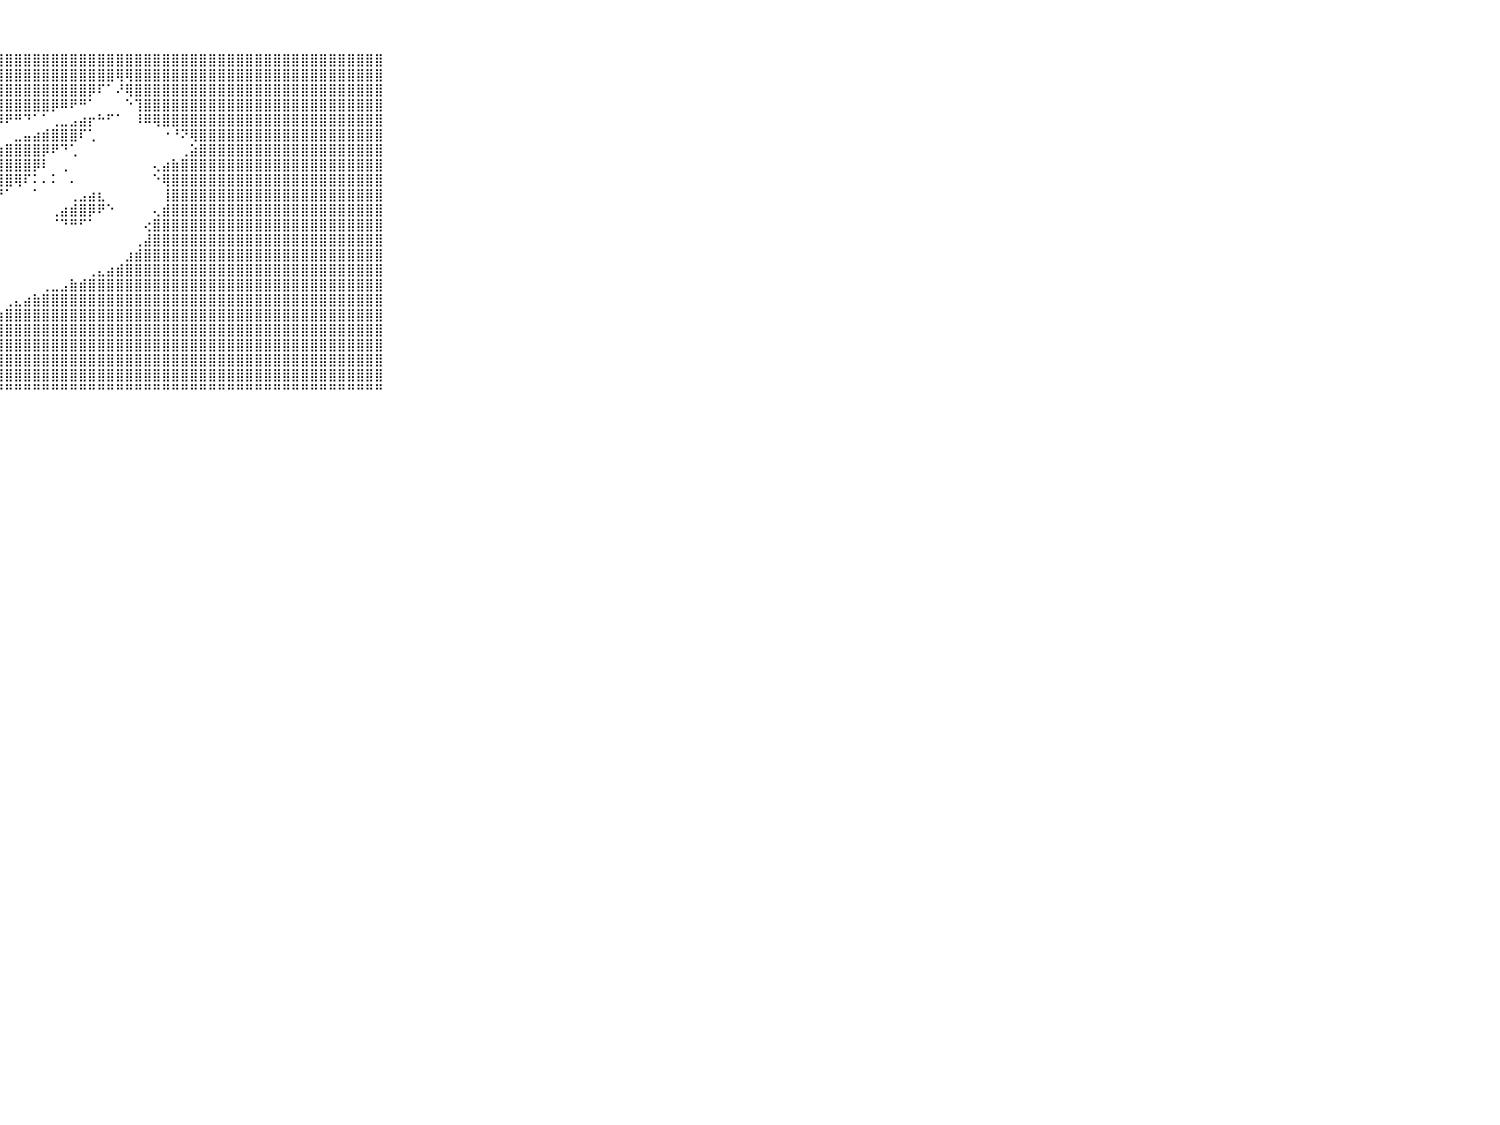

⠀⠀⠀⠀⠀⠀⠀⠀⠀⠀⠀⣿⣿⣿⣿⣿⣿⣿⣿⣿⣿⣿⣿⣿⣿⣿⣿⣿⣿⣿⣿⣿⣿⣿⣿⣿⣿⣿⣿⣿⣿⣿⣿⣿⣿⣿⣿⣿⣿⣿⣿⣿⣿⣿⣿⣿⣿⣿⣿⣿⣿⣿⣿⣿⣿⣿⣿⣿⣿⠀⠀⠀⠀⠀⠀⠀⠀⠀⠀⠀⠀
⠀⠀⠀⠀⠀⠀⠀⠀⠀⠀⠀⣿⣿⣿⣿⣿⣿⣿⣿⣿⣿⣿⣿⣿⣿⣿⣿⣿⣿⣿⣿⣿⣿⣿⣿⣿⣿⣿⣿⣿⢿⢿⣿⣿⣿⣿⣿⣿⣿⣿⣿⣿⣿⣿⣿⣿⣿⣿⣿⣿⣿⣿⣿⣿⣿⣿⣿⣿⣿⠀⠀⠀⠀⠀⠀⠀⠀⠀⠀⠀⠀
⠀⠀⠀⠀⠀⠀⠀⠀⠀⠀⠀⣿⣿⣿⣿⣿⣿⣿⣿⣿⣿⣿⣿⣿⣿⣿⣿⣿⣿⣿⣿⣿⣿⣿⣿⣿⣿⡿⠏⠁⠜⢿⣿⣿⣿⣿⣿⣿⣿⣿⣿⣿⣿⣿⣿⣿⣿⣿⣿⣿⣿⣿⣿⣿⣿⣿⣿⣿⣿⠀⠀⠀⠀⠀⠀⠀⠀⠀⠀⠀⠀
⠀⠀⠀⠀⠀⠀⠀⠀⠀⠀⠀⣿⣿⣿⣿⣿⣿⣿⣿⣿⣿⣿⣿⣿⣿⣿⣿⣿⣿⣿⣿⣿⣿⡿⠿⠟⠛⠁⠀⠀⠀⠑⢹⣿⣿⣿⣿⣿⣿⣿⣿⣿⣿⣿⣿⣿⣿⣿⣿⣿⣿⣿⣿⣿⣿⣿⣿⣿⣿⠀⠀⠀⠀⠀⠀⠀⠀⠀⠀⠀⠀
⠀⠀⠀⠀⠀⠀⠀⠀⠀⠀⠀⣿⣿⣿⣿⣿⣿⣿⣿⣿⣿⣿⣿⣿⣿⣿⡿⠿⠟⠛⠙⠁⠁⢀⣀⣠⣴⡖⠓⠋⠁⠀⠸⠿⢿⣿⣿⣿⣿⣿⣿⣿⣿⣿⣿⣿⣿⣿⣿⣿⣿⣿⣿⣿⣿⣿⣿⣿⣿⠀⠀⠀⠀⠀⠀⠀⠀⠀⠀⠀⠀
⠀⠀⠀⠀⠀⠀⠀⠀⠀⠀⠀⣿⣿⣿⣿⣿⣿⣿⣿⣿⣿⠿⠟⠛⠍⢁⠀⠀⠀⣀⣤⣴⣾⣿⣿⣿⠏⢁⠀⠀⠀⠀⠀⠀⠀⠐⠘⠝⢿⣿⣿⣿⣿⣿⣿⣿⣿⣿⣿⣿⣿⣿⣿⣿⣿⣿⣿⣿⣿⠀⠀⠀⠀⠀⠀⠀⠀⠀⠀⠀⠀
⠀⠀⠀⠀⠀⠀⠀⠀⠀⠀⠀⣿⣿⣿⣿⣿⣿⡿⠟⠉⠀⠀⠀⠀⢁⣔⣴⣶⣿⣿⣿⣿⡿⠟⠙⢁⠀⠀⠀⠀⠀⠀⠀⠀⠀⠀⠀⢀⣵⣿⣿⣿⣿⣿⣿⣿⣿⣿⣿⣿⣿⣿⣿⣿⣿⣿⣿⣿⣿⠀⠀⠀⠀⠀⠀⠀⠀⠀⠀⠀⠀
⠀⠀⠀⠀⠀⠀⠀⠀⠀⠀⠀⣿⣿⣿⠟⠋⠁⠀⠄⠀⠀⠀⢰⣾⣿⣿⣿⣿⣿⣿⣿⡿⠇⠀⢀⠀⠀⠀⠀⠀⠀⠀⠀⠀⢄⣴⣷⣿⣿⣿⣿⣿⣿⣿⣿⣿⣿⣿⣿⣿⣿⣿⣿⣿⣿⣿⣿⣿⣿⠀⠀⠀⠀⠀⠀⠀⠀⠀⠀⠀⠀
⠀⠀⠀⠀⠀⠀⠀⠀⠀⠀⠀⣿⠏⠁⠀⠀⠀⠀⠀⠀⠀⠔⣾⣿⣿⣿⣿⣿⣿⢿⠏⠅⠄⠅⠀⠄⠀⠀⠀⠀⠀⠀⠀⠀⠑⢿⣿⣿⣿⣿⣿⣿⣿⣿⣿⣿⣿⣿⣿⣿⣿⣿⣿⣿⣿⣿⣿⣿⣿⠀⠀⠀⠀⠀⠀⠀⠀⠀⠀⠀⠀
⠀⠀⠀⠀⠀⠀⠀⠀⠀⠀⠀⠑⠀⠀⠀⠀⠀⠀⠀⠀⠀⠀⠘⠟⠿⢿⠿⠟⠁⠀⠀⠁⠀⠀⠀⢀⣠⣴⣆⠀⠀⠀⠀⠀⠀⢸⣿⣿⣿⣿⣿⣿⣿⣿⣿⣿⣿⣿⣿⣿⣿⣿⣿⣿⣿⣿⣿⣿⣿⠀⠀⠀⠀⠀⠀⠀⠀⠀⠀⠀⠀
⠀⠀⠀⠀⠀⠀⠀⠀⠀⠀⠀⠀⠀⠀⠀⠀⠀⠀⠀⠀⠀⠀⠀⠀⠀⠀⠀⠀⠀⠀⠀⠀⠀⢀⣴⣾⣿⡿⠟⠑⠀⠀⠀⠀⢄⣾⣿⣿⣿⣿⣿⣿⣿⣿⣿⣿⣿⣿⣿⣿⣿⣿⣿⣿⣿⣿⣿⣿⣿⠀⠀⠀⠀⠀⠀⠀⠀⠀⠀⠀⠀
⠀⠀⠀⠀⠀⠀⠀⠀⠀⠀⠀⠀⠀⠀⠀⠀⠀⠀⠀⠀⠀⠀⠀⠀⠀⠀⠀⠀⠀⠀⠀⠀⠀⠈⠙⠛⠋⠁⠀⠀⠀⠀⠀⢔⣿⣿⣿⣿⣿⣿⣿⣿⣿⣿⣿⣿⣿⣿⣿⣿⣿⣿⣿⣿⣿⣿⣿⣿⣿⠀⠀⠀⠀⠀⠀⠀⠀⠀⠀⠀⠀
⠀⠀⠀⠀⠀⠀⠀⠀⠀⠀⠀⠀⠀⠀⠀⠀⠀⠀⠀⠀⠀⠀⠀⠀⠀⠀⠀⠀⠀⠀⠀⠀⠀⠀⠀⠀⠀⠀⠀⠀⠀⠀⢀⣼⣿⣿⣿⣿⣿⣿⣿⣿⣿⣿⣿⣿⣿⣿⣿⣿⣿⣿⣿⣿⣿⣿⣿⣿⣿⠀⠀⠀⠀⠀⠀⠀⠀⠀⠀⠀⠀
⠀⠀⠀⠀⠀⠀⠀⠀⠀⠀⠀⠀⠀⠀⠀⠀⠀⠀⠀⠀⠀⠀⠀⠀⠀⠀⠀⠀⠀⠀⠀⠀⠀⠀⠀⠀⠀⠀⠀⠀⠀⣰⣾⣿⣿⣿⣿⣿⣿⣿⣿⣿⣿⣿⣿⣿⣿⣿⣿⣿⣿⣿⣿⣿⣿⣿⣿⣿⣿⠀⠀⠀⠀⠀⠀⠀⠀⠀⠀⠀⠀
⠀⠀⠀⠀⠀⠀⠀⠀⠀⠀⠀⠀⠀⠀⠀⠀⠀⠀⠀⠀⠀⠀⠀⠀⠀⠀⠀⠀⠀⠀⠀⠀⠀⠀⠀⠀⠀⢀⣄⣴⣾⣿⣿⣿⣿⣿⣿⣿⣿⣿⣿⣿⣿⣿⣿⣿⣿⣿⣿⣿⣿⣿⣿⣿⣿⣿⣿⣿⣿⠀⠀⠀⠀⠀⠀⠀⠀⠀⠀⠀⠀
⠀⠀⠀⠀⠀⠀⠀⠀⠀⠀⠀⠀⠀⠀⠀⠀⠀⠀⠀⠀⠀⠀⠀⠀⠀⠀⠀⠀⠀⠀⠀⠀⢀⣀⣠⣷⣾⣿⣿⣿⣿⣿⣿⣿⣿⣿⣿⣿⣿⣿⣿⣿⣿⣿⣿⣿⣿⣿⣿⣿⣿⣿⣿⣿⣿⣿⣿⣿⣿⠀⠀⠀⠀⠀⠀⠀⠀⠀⠀⠀⠀
⠀⠀⠀⠀⠀⠀⠀⠀⠀⠀⠀⠀⠀⠀⠀⠀⠀⠀⠀⠀⠀⠀⠀⠀⠀⠀⠀⠀⢀⣄⣴⣷⣿⣿⣿⣿⣿⣿⣿⣿⣿⣿⣿⣿⣿⣿⣿⣿⣿⣿⣿⣿⣿⣿⣿⣿⣿⣿⣿⣿⣿⣿⣿⣿⣿⣿⣿⣿⣿⠀⠀⠀⠀⠀⠀⠀⠀⠀⠀⠀⠀
⠀⠀⠀⠀⠀⠀⠀⠀⠀⠀⠀⠀⠀⠀⠀⠀⠀⠀⠀⠀⠀⠀⠀⠀⠀⢀⣠⣴⣿⣿⣿⣿⣿⣿⣿⣿⣿⣿⣿⣿⣿⣿⣿⣿⣿⣿⣿⣿⣿⣿⣿⣿⣿⣿⣿⣿⣿⣿⣿⣿⣿⣿⣿⣿⣿⣿⣿⣿⣿⠀⠀⠀⠀⠀⠀⠀⠀⠀⠀⠀⠀
⠀⠀⠀⠀⠀⠀⠀⠀⠀⠀⠀⠀⠀⠀⠀⠀⠀⠀⠀⠀⠀⠀⢀⣴⣾⣿⣿⣿⣿⣿⣿⣿⣿⣿⣿⣿⣿⣿⣿⣿⣿⣿⣿⣿⣿⣿⣿⣿⣿⣿⣿⣿⣿⣿⣿⣿⣿⣿⣿⣿⣿⣿⣿⣿⣿⣿⣿⣿⣿⠀⠀⠀⠀⠀⠀⠀⠀⠀⠀⠀⠀
⠀⠀⠀⠀⠀⠀⠀⠀⠀⠀⠀⠀⠀⠀⠀⠀⠀⠀⠀⢀⣴⣷⣿⣿⣿⣿⣿⣿⣿⣿⣿⣿⣿⣿⣿⣿⣿⣿⣿⣿⣿⣿⣿⣿⣿⣿⣿⣿⣿⣿⣿⣿⣿⣿⣿⣿⣿⣿⣿⣿⣿⣿⣿⣿⣿⣿⣿⣿⣿⠀⠀⠀⠀⠀⠀⠀⠀⠀⠀⠀⠀
⠀⠀⠀⠀⠀⠀⠀⠀⠀⠀⠀⠀⠀⠀⠀⠀⠀⢀⣴⣿⣿⣿⣿⣿⣿⣿⣿⣿⣿⣿⣿⣿⣿⣿⣿⣿⣿⣿⣿⣿⣿⣿⣿⣿⣿⣿⣿⣿⣿⣿⣿⣿⣿⣿⣿⣿⣿⣿⣿⣿⣿⣿⣿⣿⣿⣿⣿⣿⣿⠀⠀⠀⠀⠀⠀⠀⠀⠀⠀⠀⠀
⠀⠀⠀⠀⠀⠀⠀⠀⠀⠀⠀⠀⠀⠀⠀⢄⣷⣿⣿⣿⣿⣿⣿⣿⣿⣿⣿⣿⣿⣿⣿⣿⣿⣿⣿⣿⣿⣿⣿⣿⣿⣿⣿⣿⣿⣿⣿⣿⣿⣿⣿⣿⣿⣿⣿⣿⣿⣿⣿⣿⣿⣿⣿⣿⣿⣿⣿⣿⣿⠀⠀⠀⠀⠀⠀⠀⠀⠀⠀⠀⠀
⠀⠀⠀⠀⠀⠀⠀⠀⠀⠀⠀⠀⠀⠐⠚⠛⠛⠛⠛⠛⠛⠛⠛⠛⠛⠛⠛⠛⠛⠛⠛⠛⠛⠛⠛⠛⠛⠛⠛⠛⠛⠛⠛⠛⠛⠛⠛⠛⠛⠛⠛⠛⠛⠛⠛⠛⠛⠛⠛⠛⠛⠛⠛⠛⠛⠛⠛⠛⠛⠀⠀⠀⠀⠀⠀⠀⠀⠀⠀⠀⠀